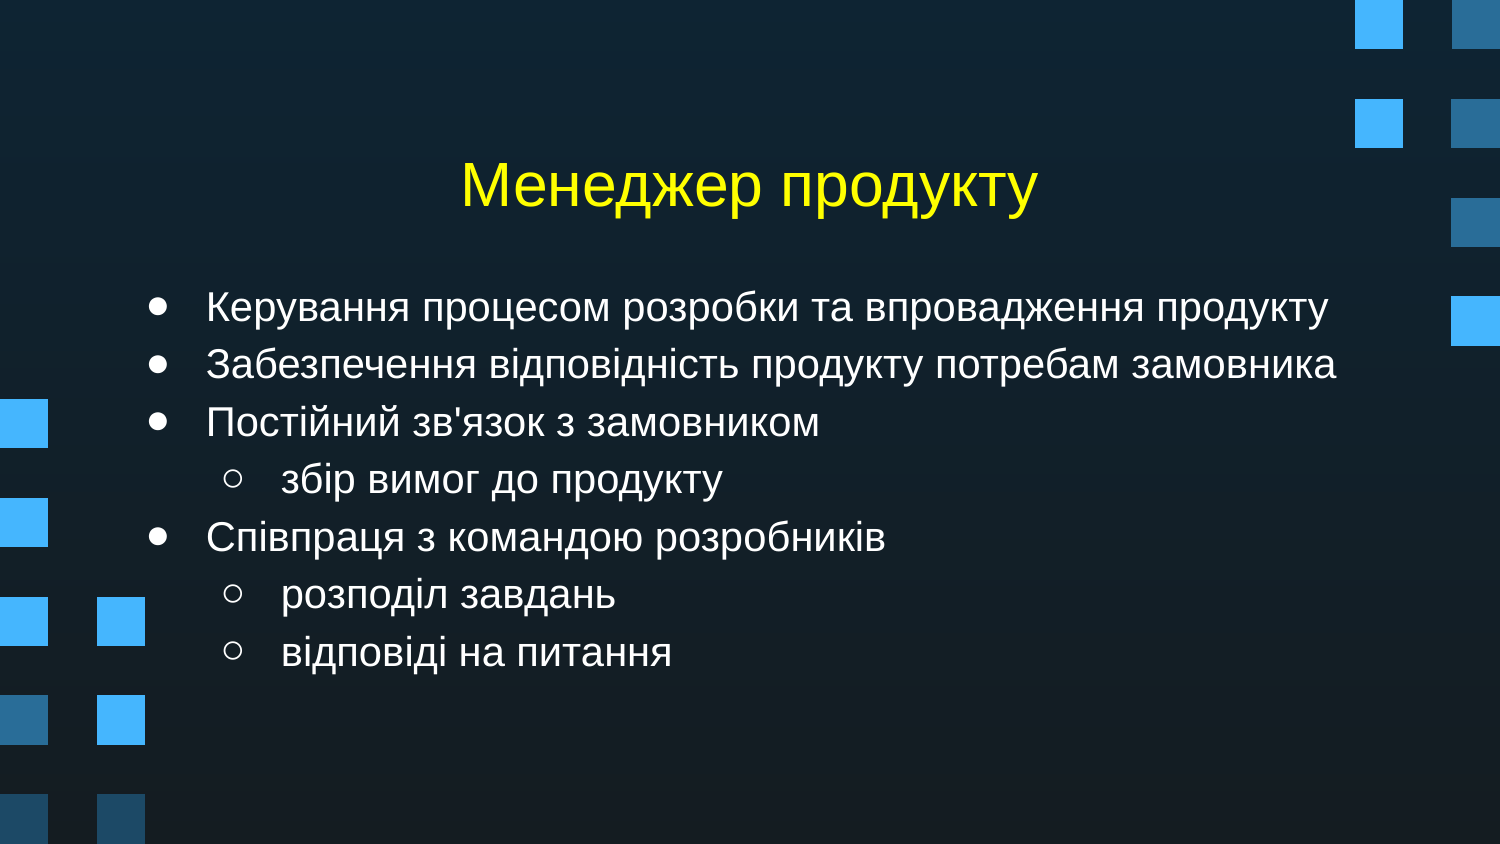

# Менеджер продукту
Керування процесом розробки та впровадження продукту
Забезпечення відповідність продукту потребам замовника
Постійний зв'язок з замовником
збір вимог до продукту
Співпраця з командою розробників
розподіл завдань
відповіді на питання